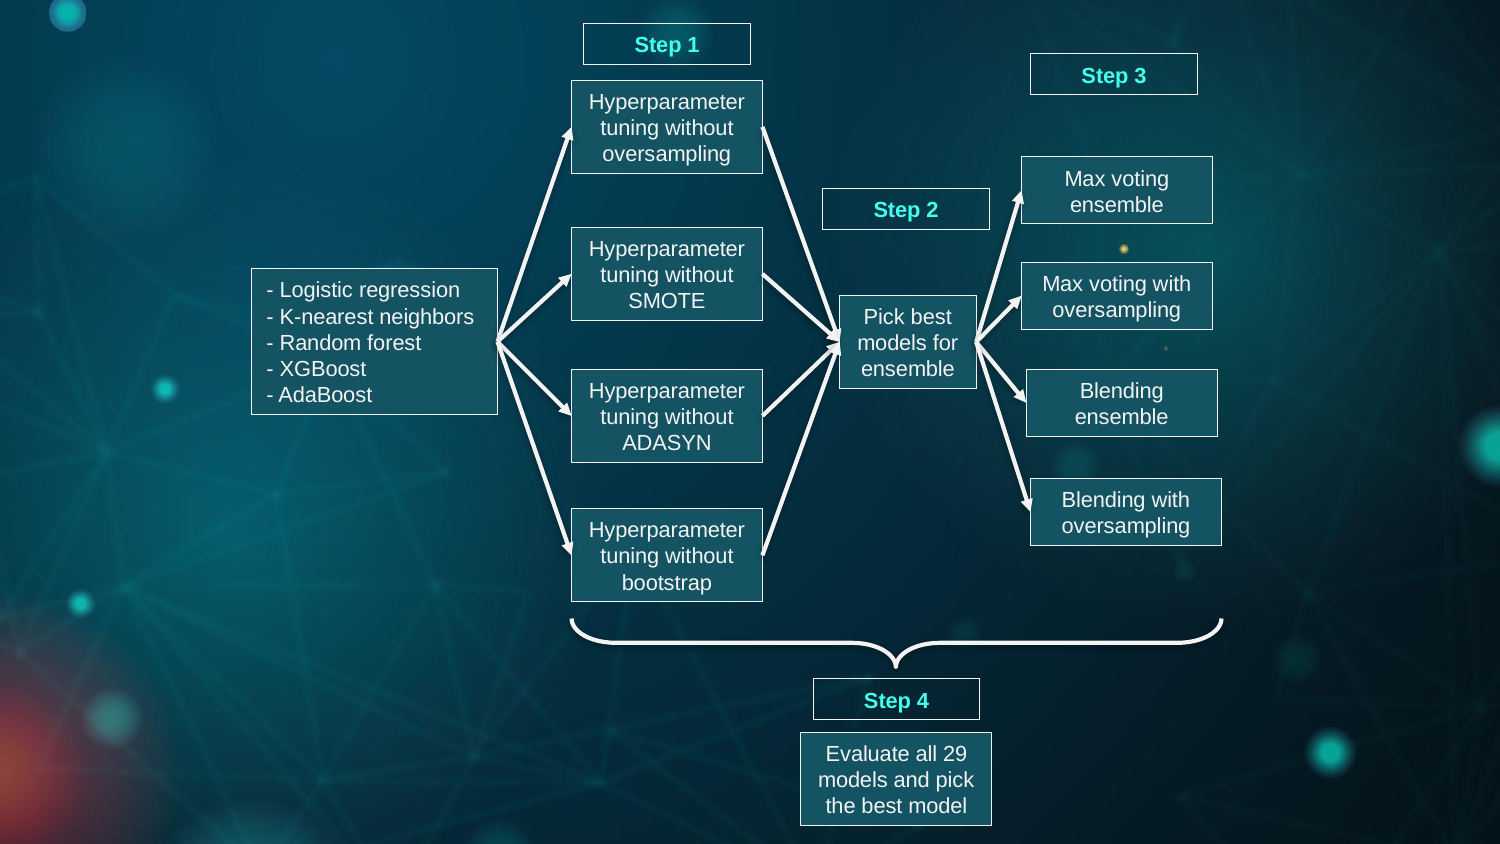

Step 1
Step 3
Hyperparameter tuning without oversampling
Max voting ensemble
Step 2
Hyperparameter tuning without SMOTE
Max voting with oversampling
- Logistic regression
- K-nearest neighbors
- Random forest
- XGBoost
- AdaBoost
Pick best models for ensemble

Hyperparameter tuning without ADASYN
Blending ensemble
Blending with oversampling
Hyperparameter tuning without bootstrap
Step 4
Evaluate all 29 models and pick the best model